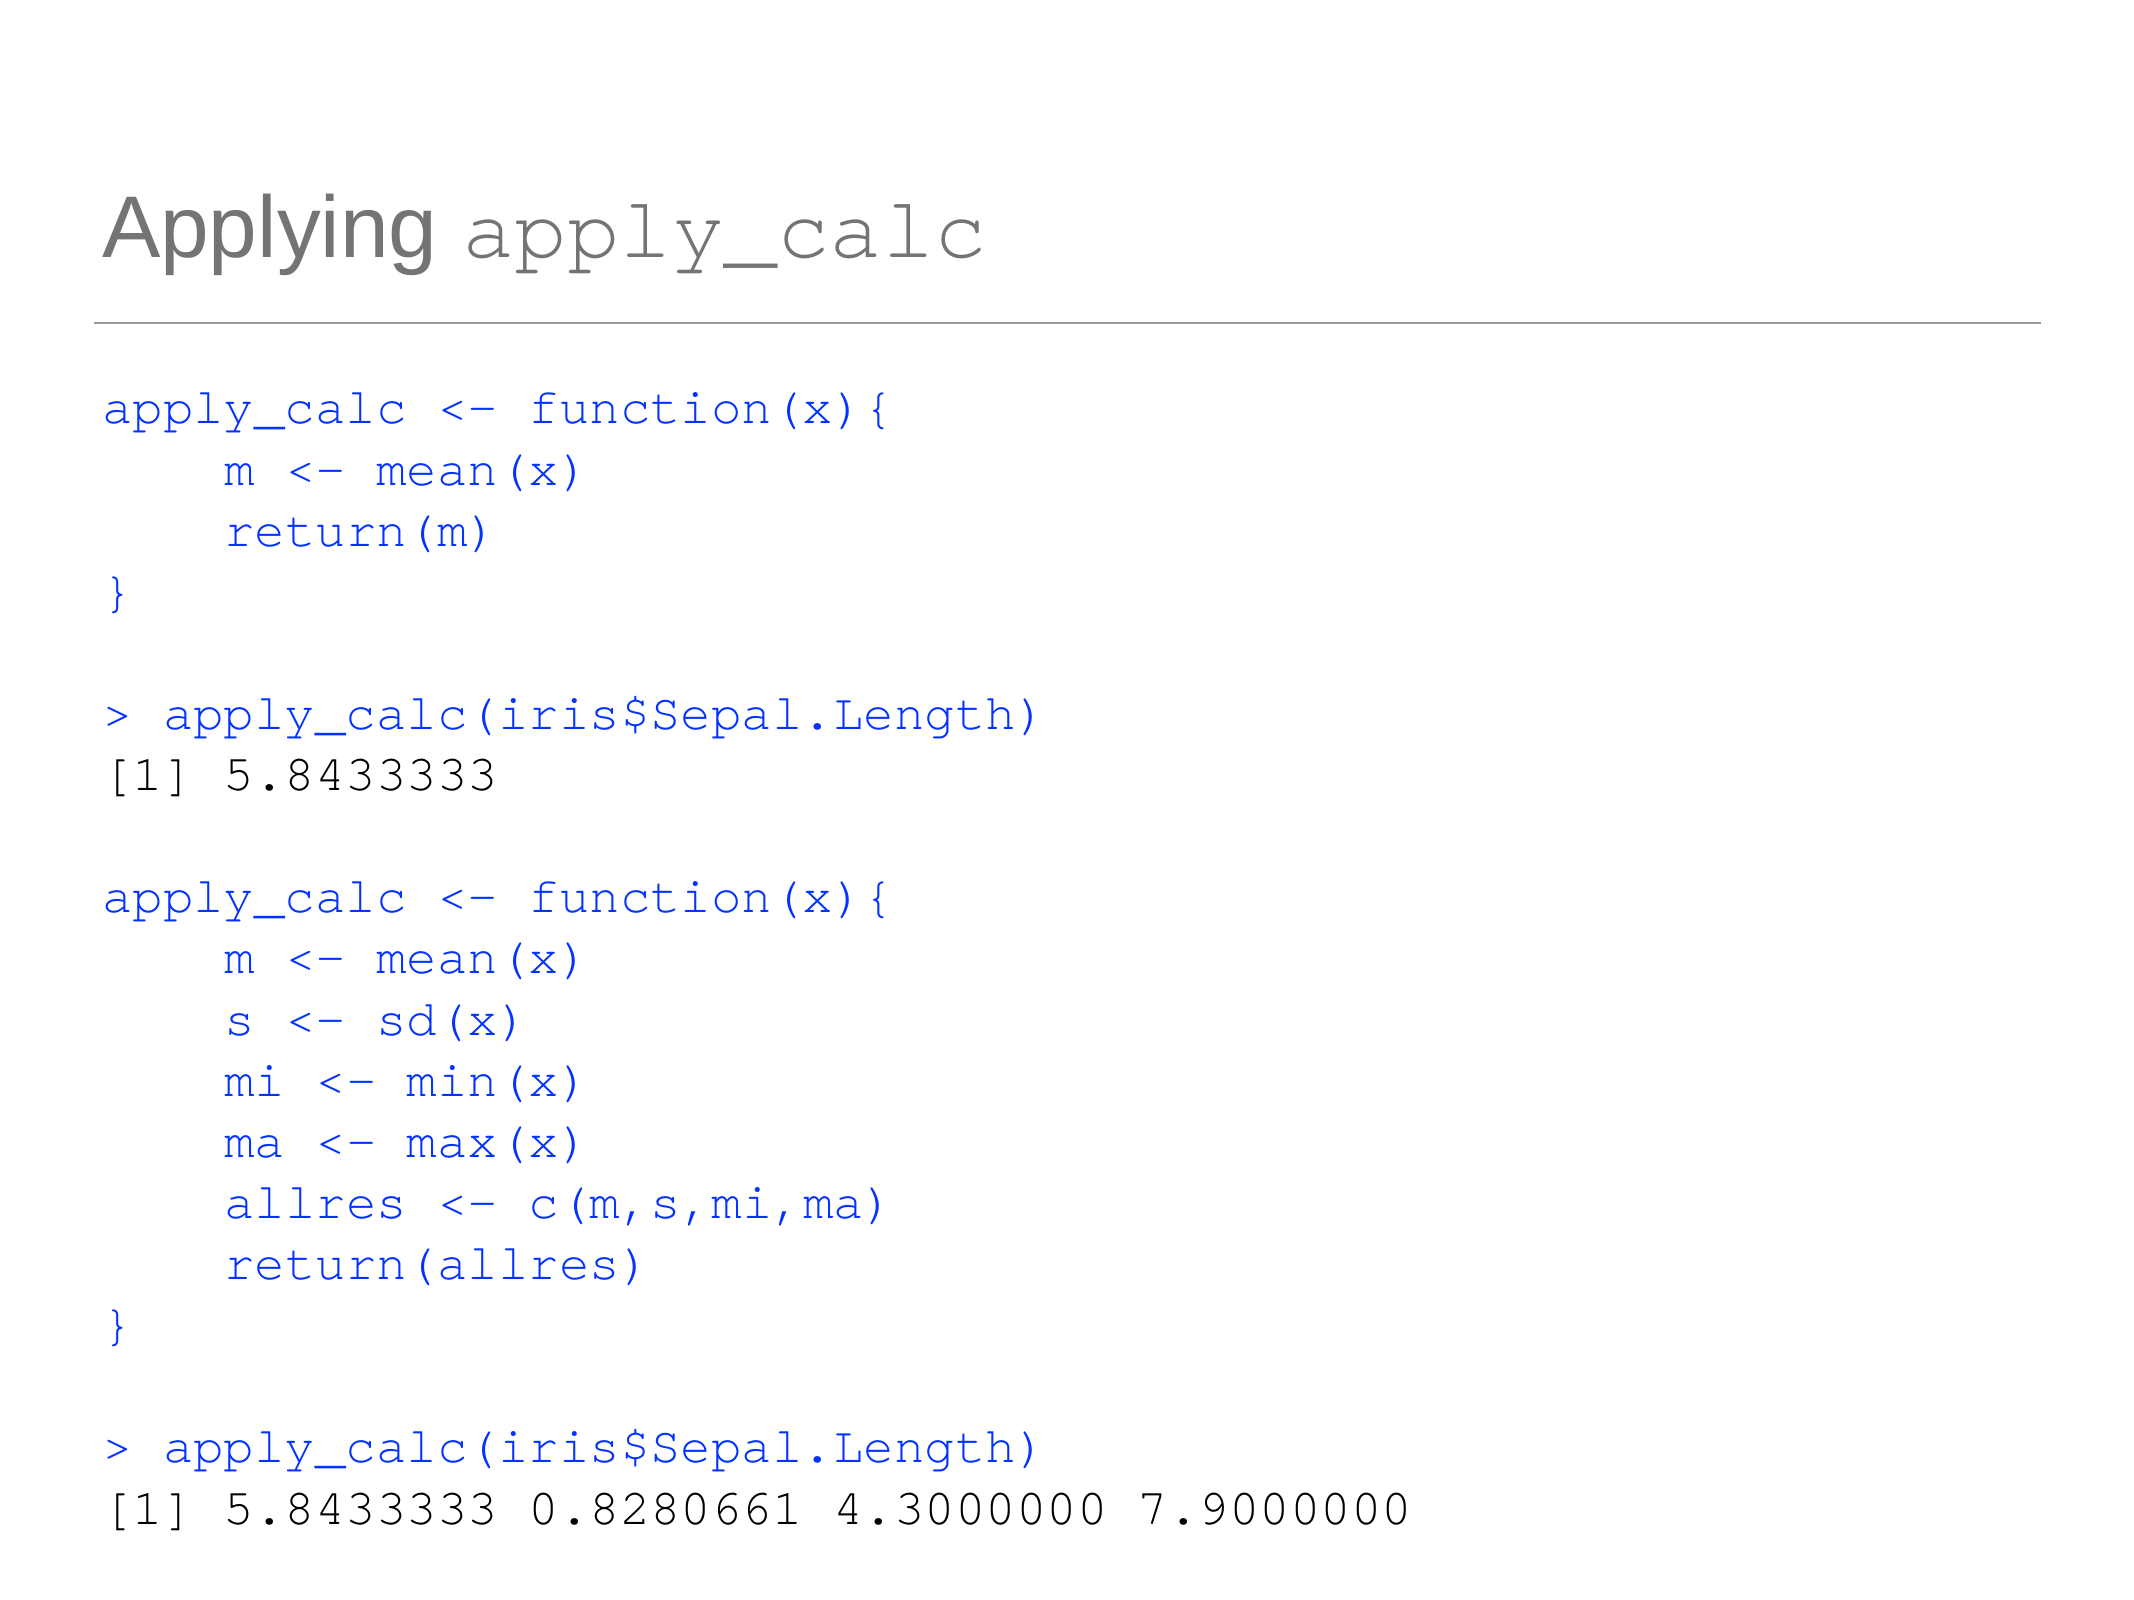

# Applying apply_calc
apply_calc <- function(x){
    m <- mean(x)
    return(m)
}

> apply_calc(iris$Sepal.Length)
[1] 5.8433333

apply_calc <- function(x){
    m <- mean(x)
    s <- sd(x)
    mi <- min(x)
    ma <- max(x)
    allres <- c(m,s,mi,ma)
    return(allres)
}

> apply_calc(iris$Sepal.Length)
[1] 5.8433333 0.8280661 4.3000000 7.9000000